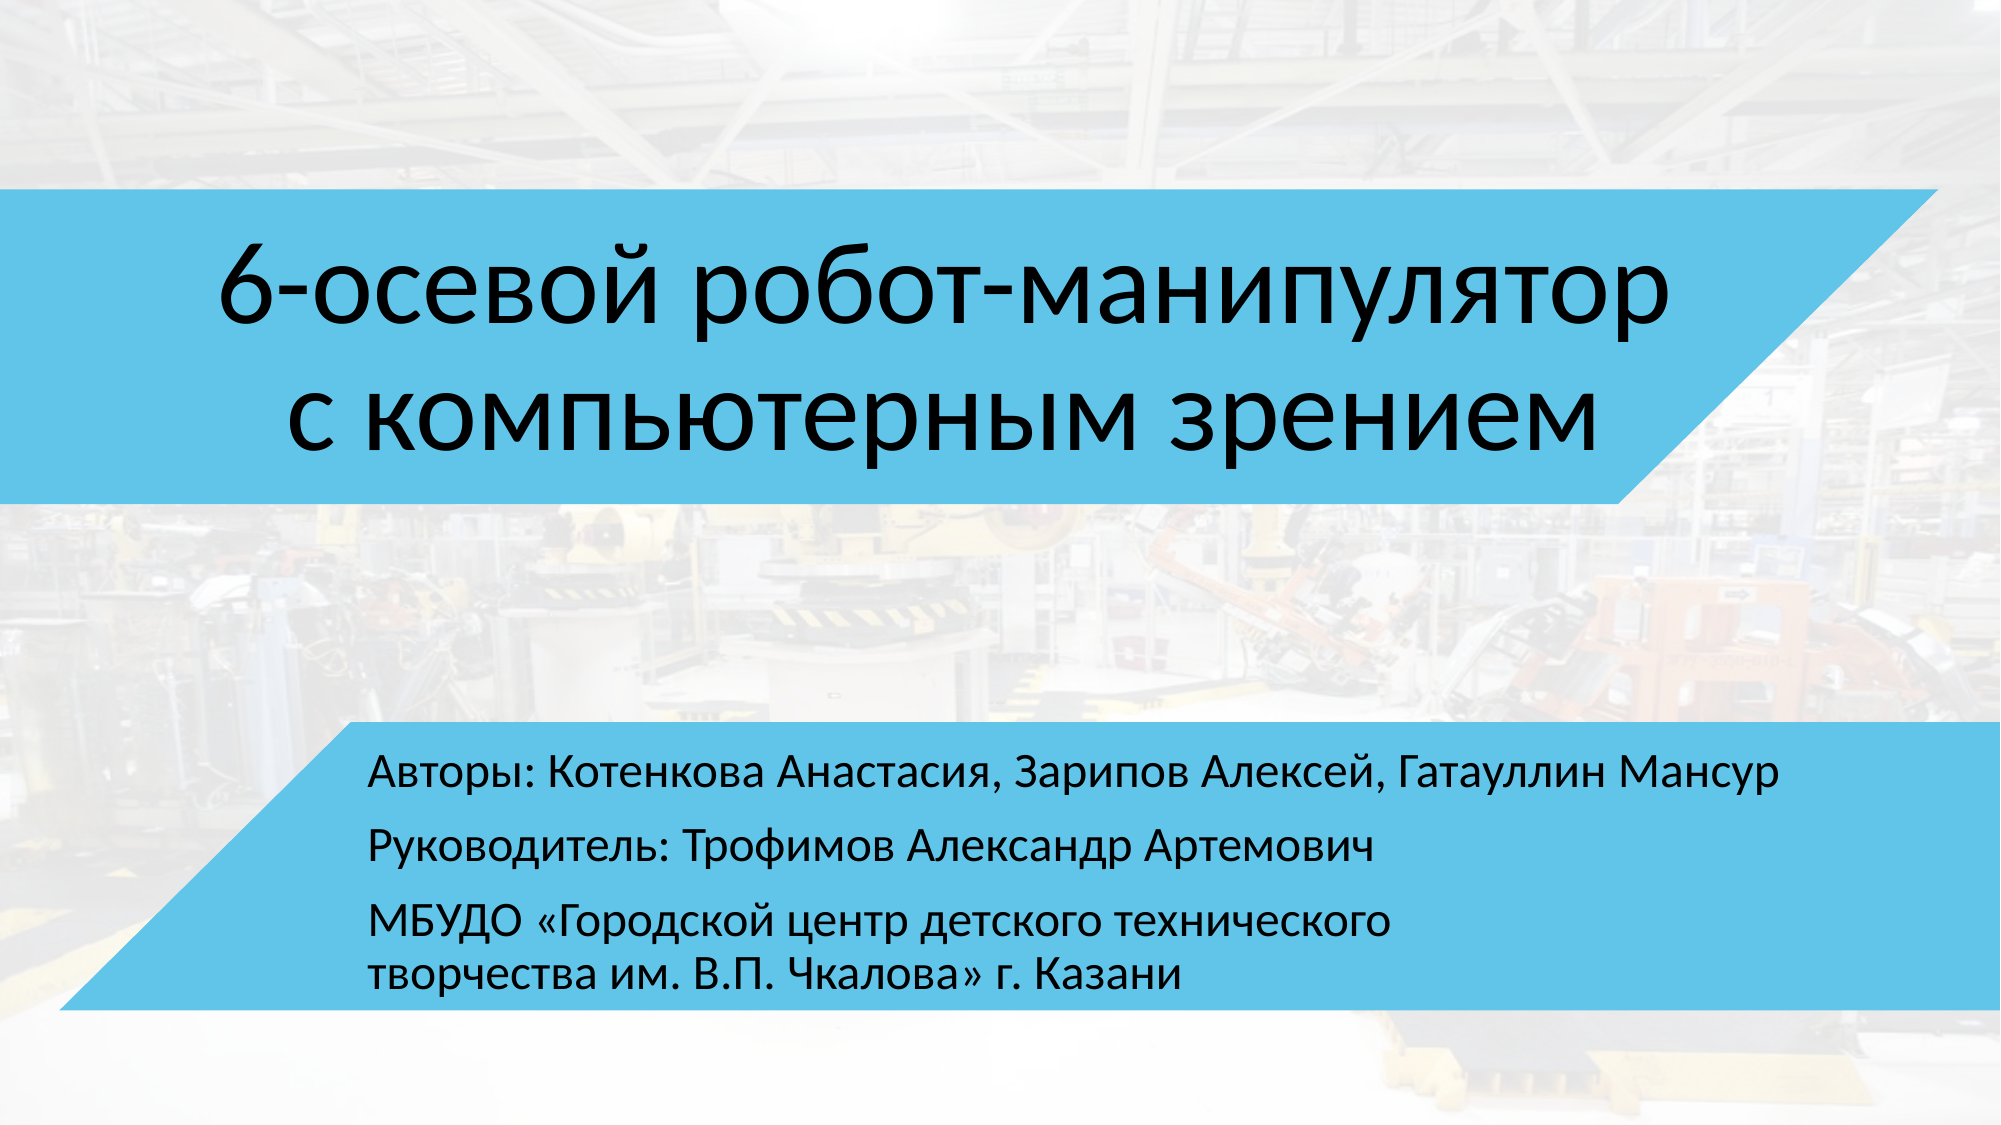

# 6-осевой робот-манипулятор с компьютерным зрением

Авторы: Котенкова Анастасия, Зарипов Алексей, Гатауллин Мансур
Руководитель: Трофимов Александр Артемович
МБУДО «Городской центр детского технического
творчества им. В.П. Чкалова» г. Казани